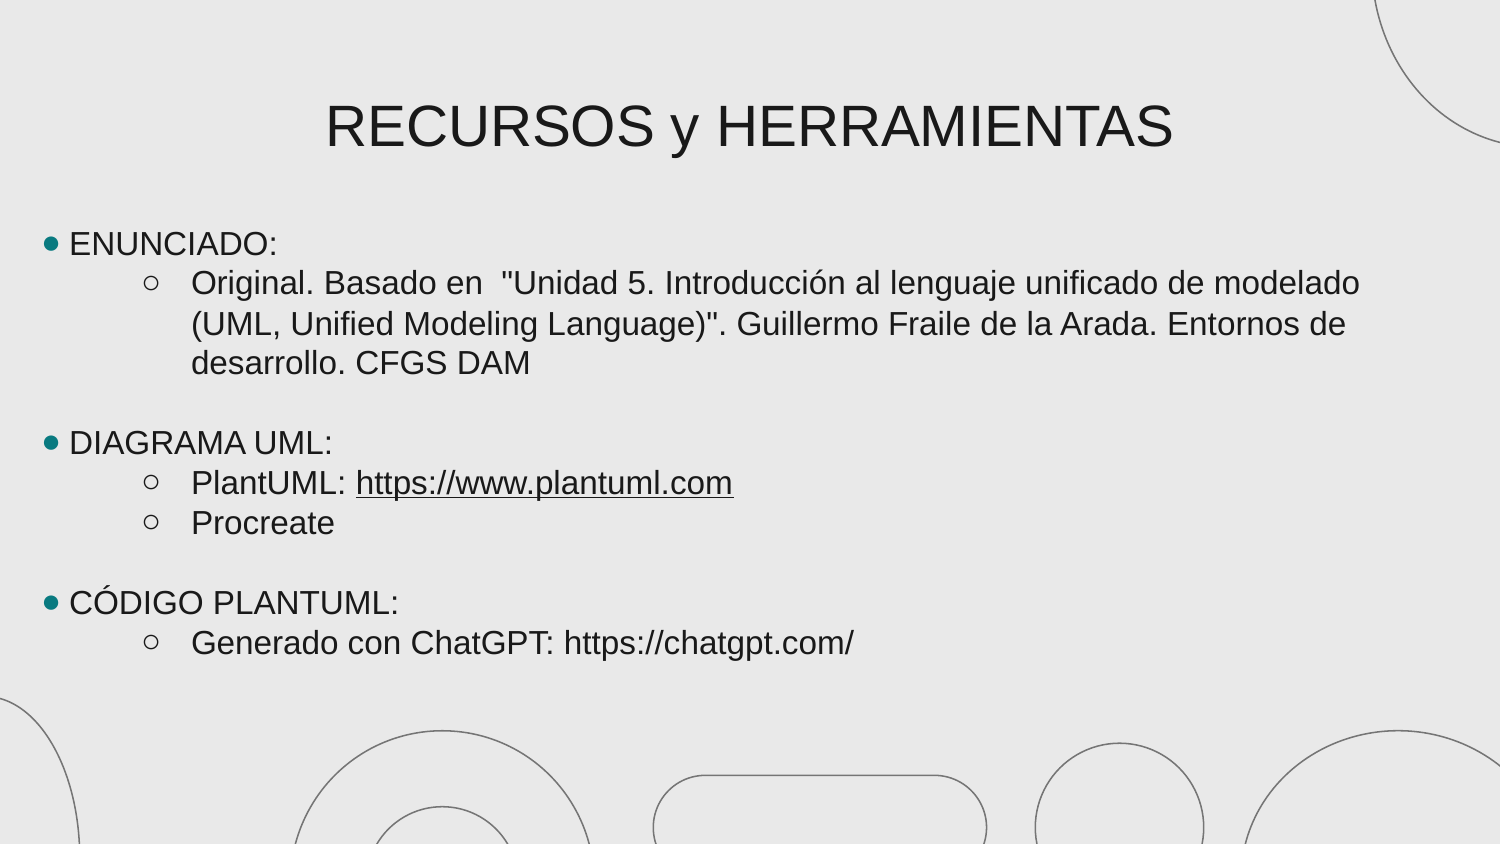

# RECURSOS y HERRAMIENTAS

ENUNCIADO:
Original. Basado en  "Unidad 5. Introducción al lenguaje unificado de modelado (UML, Unified Modeling Language)". Guillermo Fraile de la Arada. Entornos de desarrollo. CFGS DAM

DIAGRAMA UML:
PlantUML: https://www.plantuml.com
Procreate

CÓDIGO PLANTUML:
Generado con ChatGPT: https://chatgpt.com/